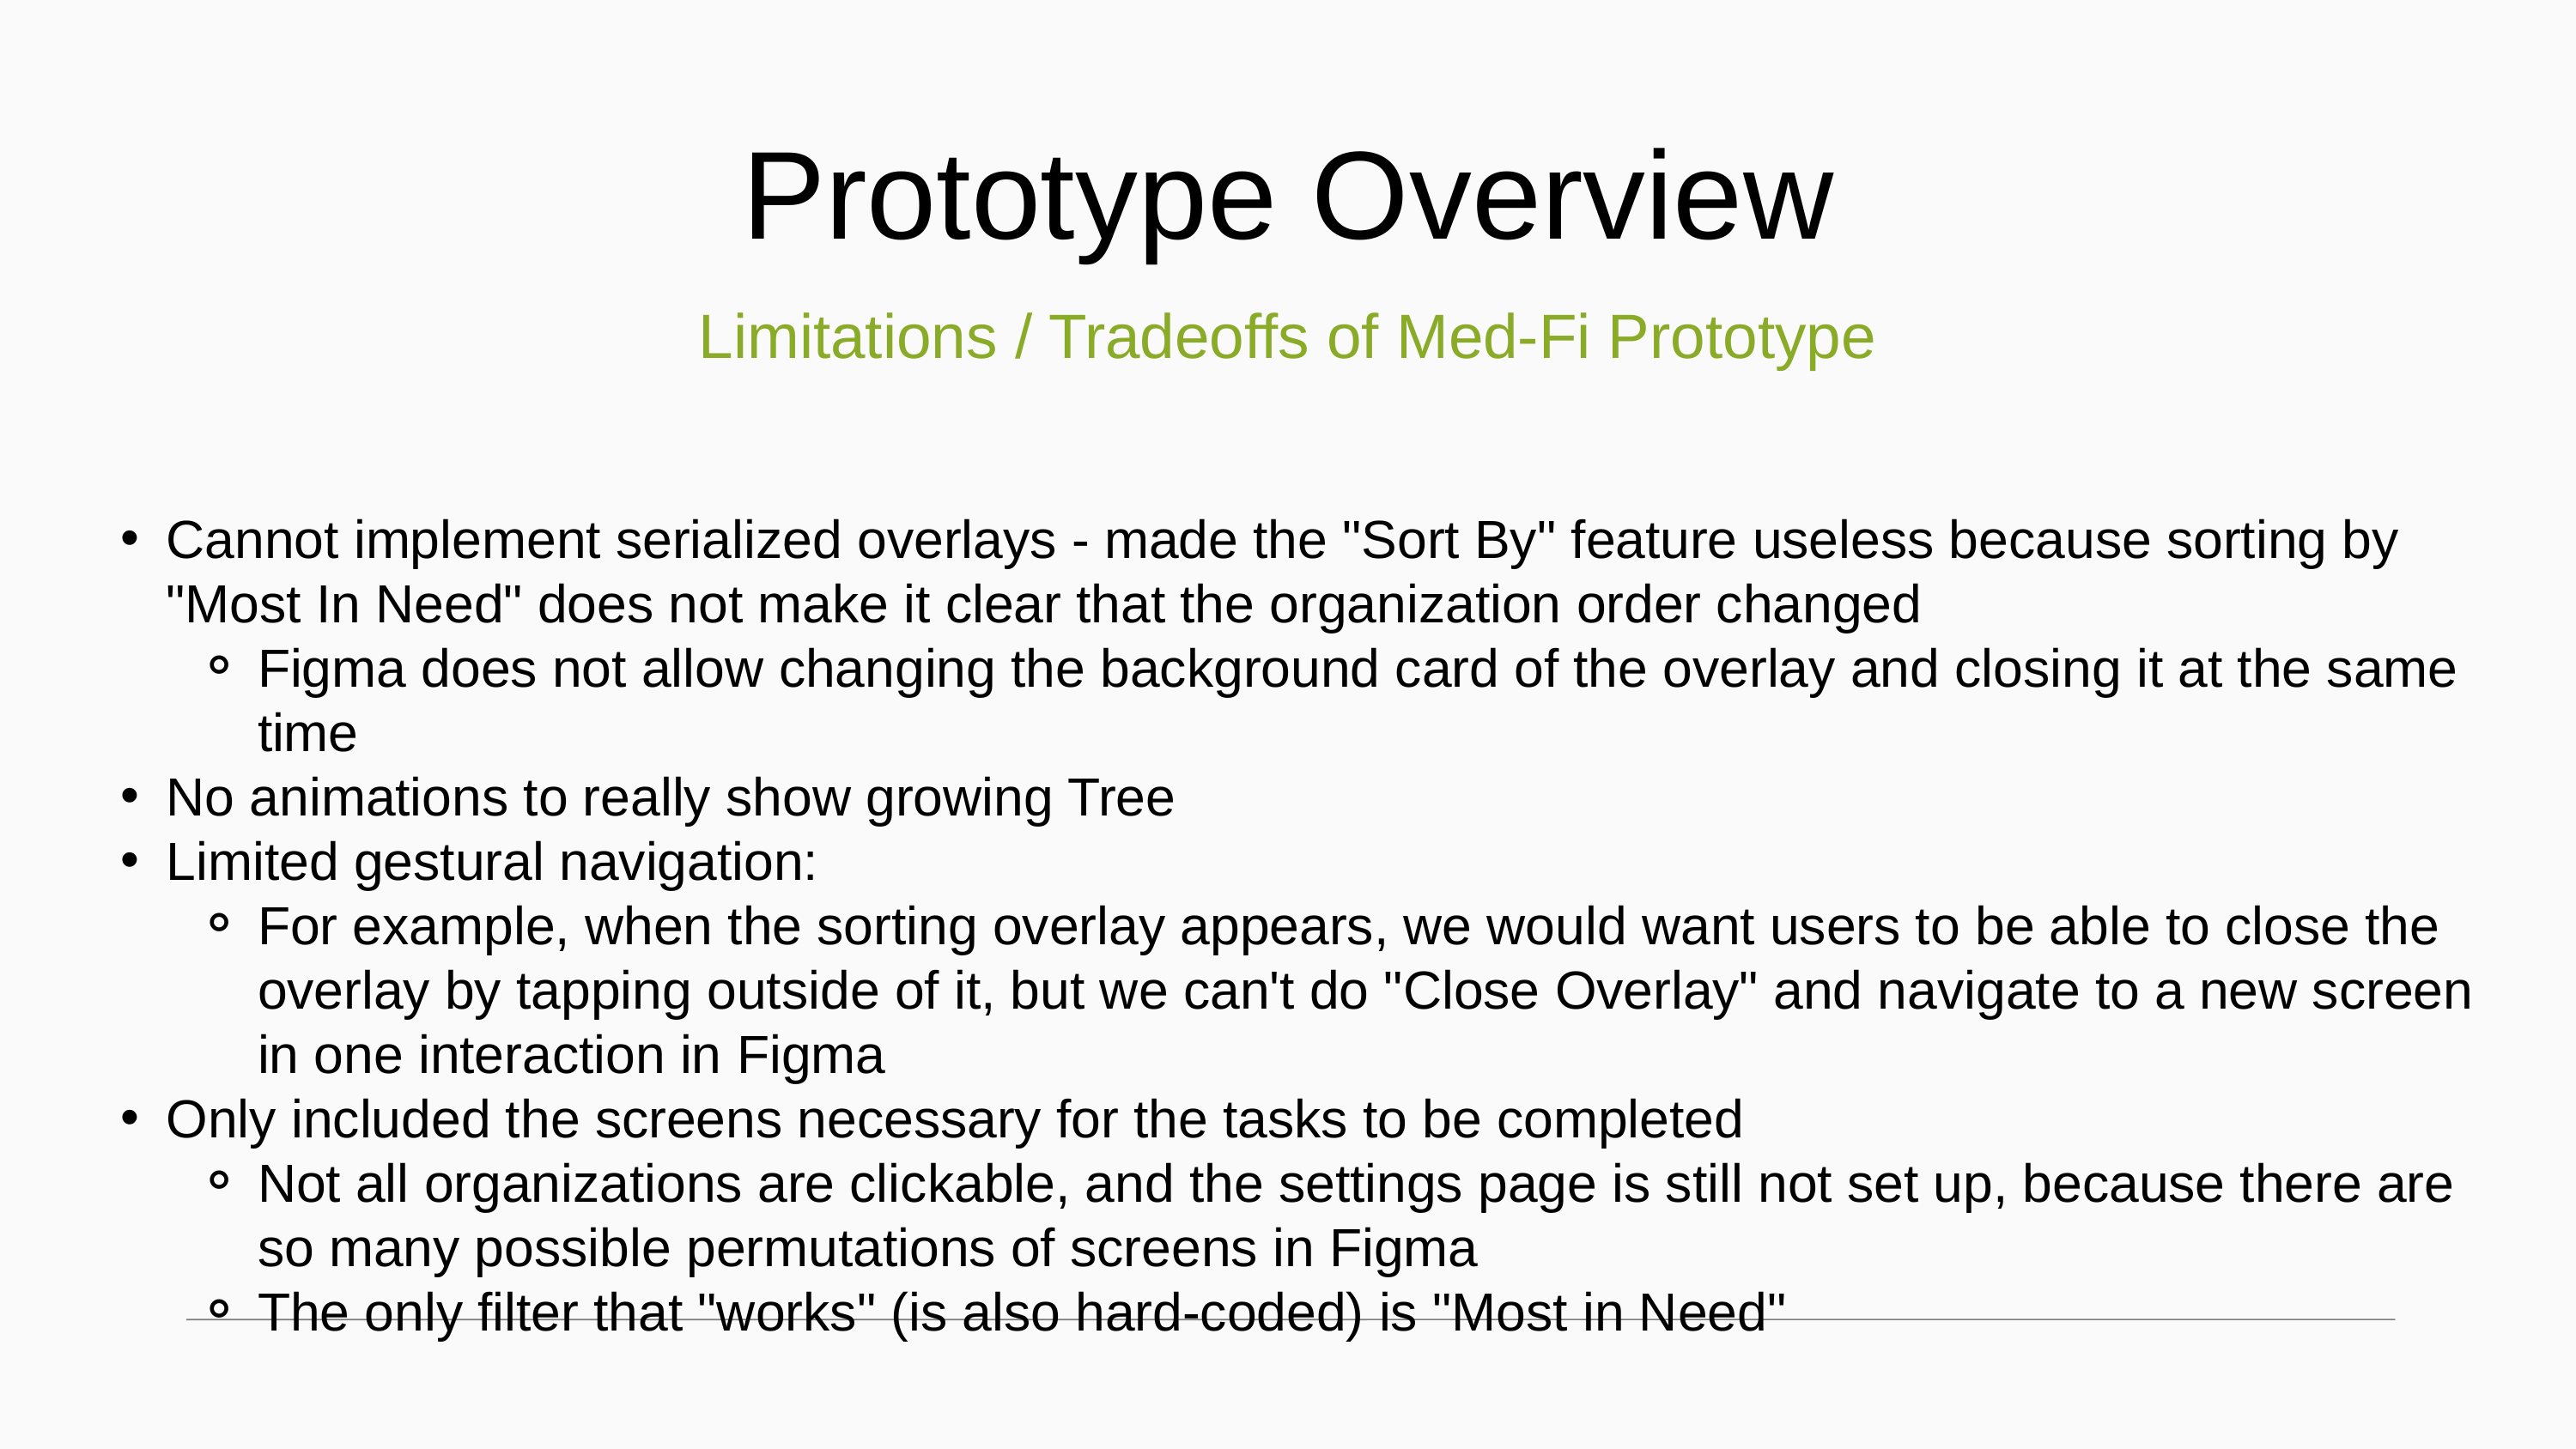

Prototype Overview
Limitations / Tradeoffs of Med-Fi Prototype

Cannot implement serialized overlays - made the "Sort By" feature useless because sorting by "Most In Need" does not make it clear that the organization order changed
Figma does not allow changing the background card of the overlay and closing it at the same time
No animations to really show growing Tree
Limited gestural navigation:
For example, when the sorting overlay appears, we would want users to be able to close the overlay by tapping outside of it, but we can't do "Close Overlay" and navigate to a new screen in one interaction in Figma
Only included the screens necessary for the tasks to be completed
Not all organizations are clickable, and the settings page is still not set up, because there are so many possible permutations of screens in Figma
The only filter that "works" (is also hard-coded) is "Most in Need"